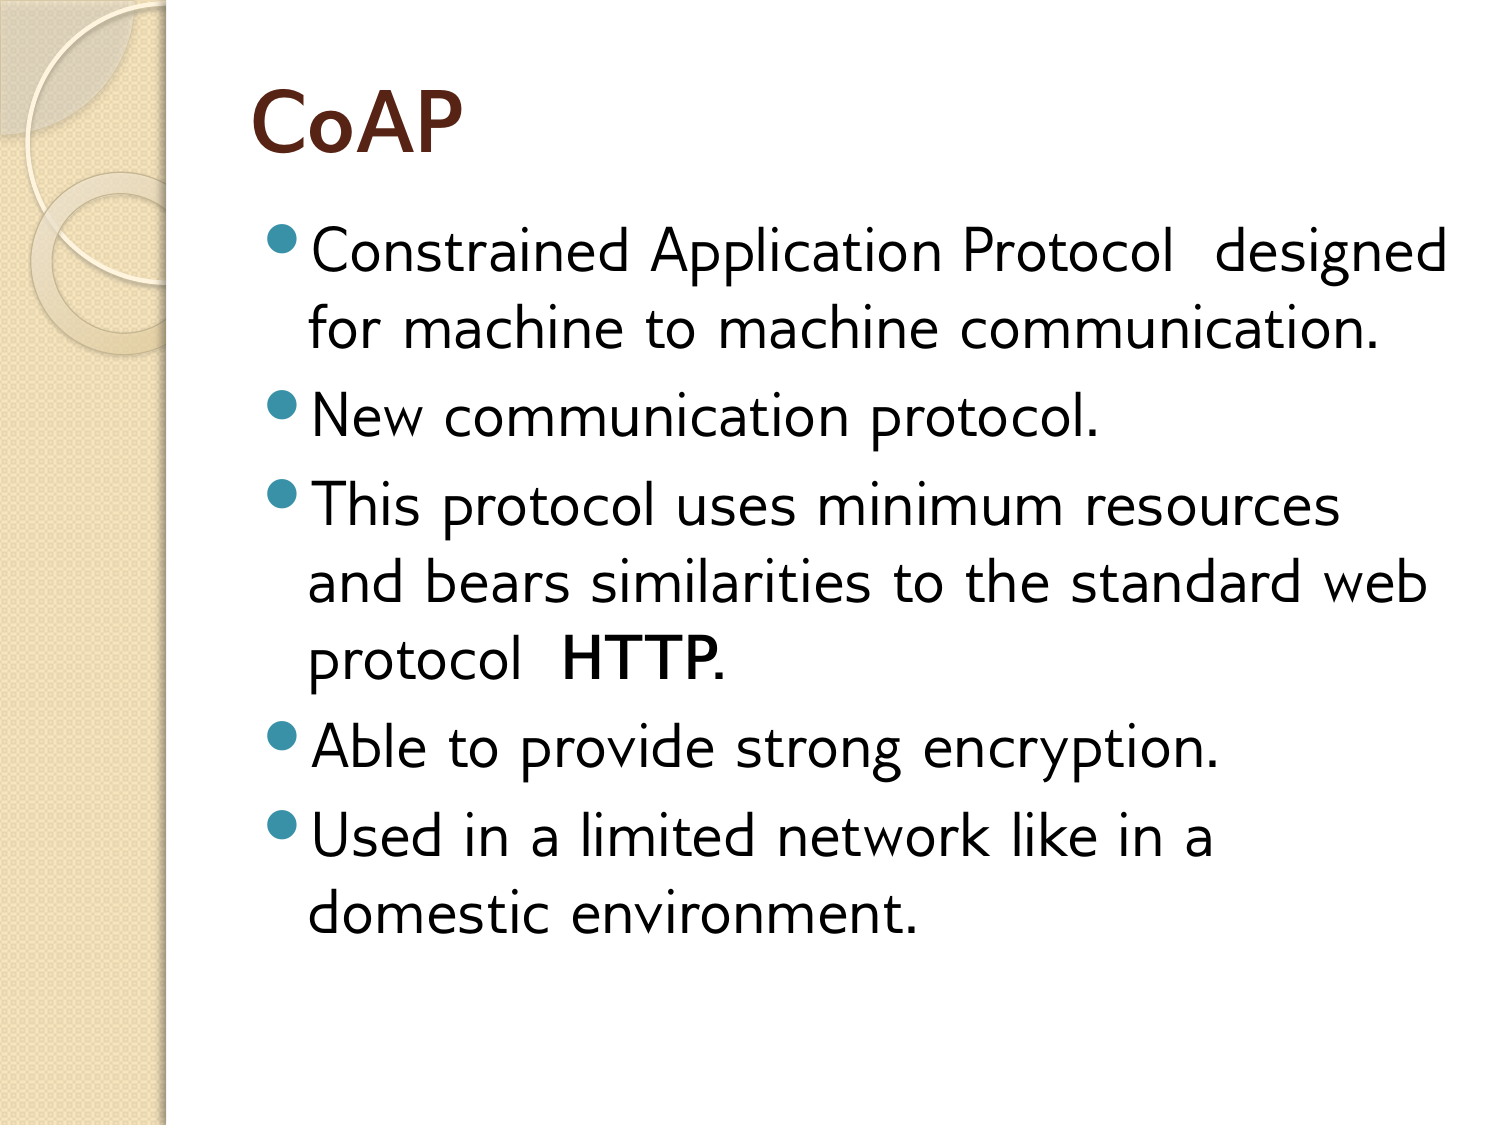

# CoAP
Constrained Application Protocol  designed for machine to machine communication.
New communication protocol.
This protocol uses minimum resources and bears similarities to the standard web protocol  HTTP.
Able to provide strong encryption.
Used in a limited network like in a domestic environment.